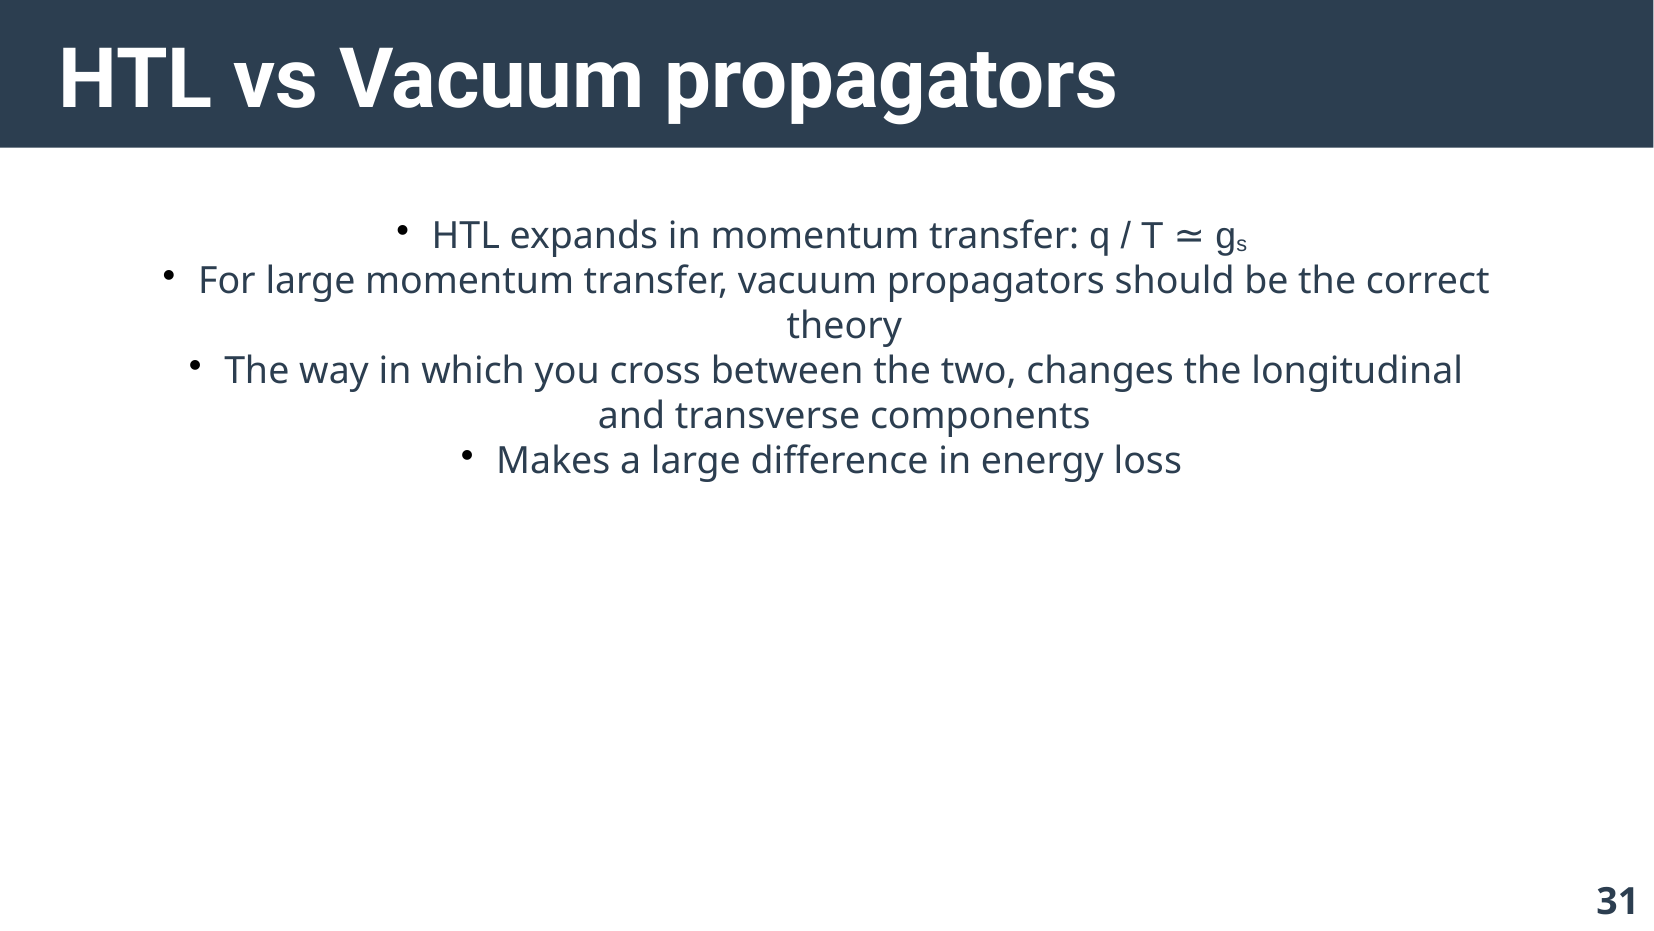

# HTL vs Vacuum propagators
HTL expands in momentum transfer: q / T ≃ gs
For large momentum transfer, vacuum propagators should be the correct theory
The way in which you cross between the two, changes the longitudinal and transverse components
Makes a large difference in energy loss